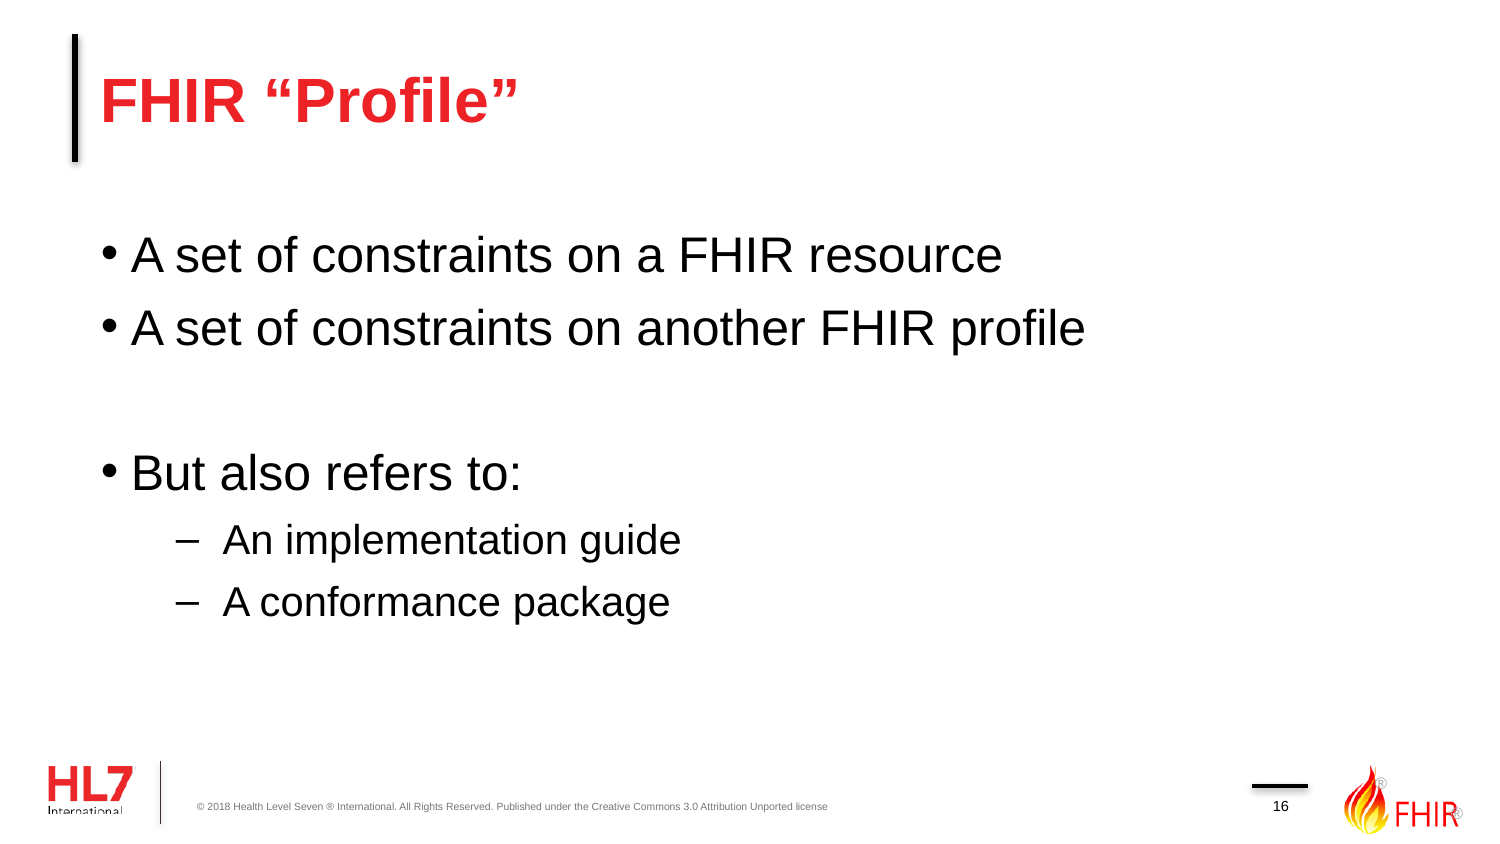

# FHIR “Profile”
A set of constraints on a FHIR resource
A set of constraints on another FHIR profile

But also refers to:
An implementation guide
A conformance package

16
© 2018 Health Level Seven ® International. All Rights Reserved. Published under the Creative Commons 3.0 Attribution Unported license